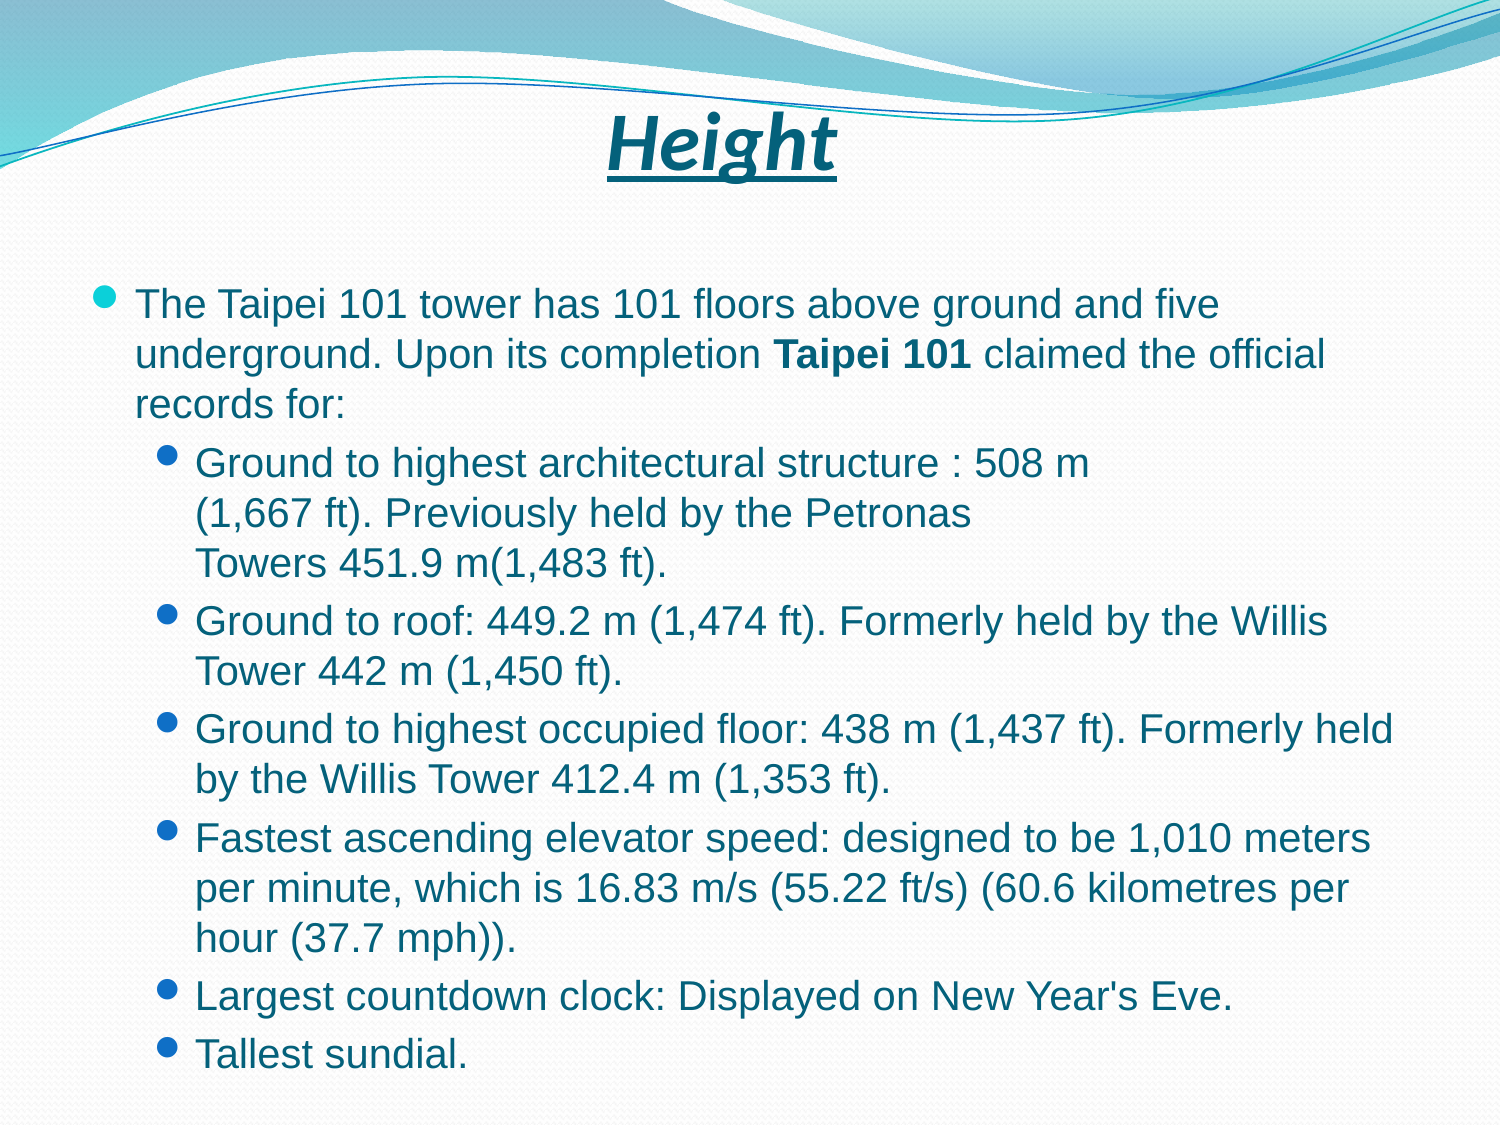

# Height
The Taipei 101 tower has 101 floors above ground and five underground. Upon its completion Taipei 101 claimed the official records for:
Ground to highest architectural structure : 508 m (1,667 ft). Previously held by the Petronas Towers 451.9 m(1,483 ft).
Ground to roof: 449.2 m (1,474 ft). Formerly held by the Willis Tower 442 m (1,450 ft).
Ground to highest occupied floor: 438 m (1,437 ft). Formerly held by the Willis Tower 412.4 m (1,353 ft).
Fastest ascending elevator speed: designed to be 1,010 meters per minute, which is 16.83 m/s (55.22 ft/s) (60.6 kilometres per hour (37.7 mph)).
Largest countdown clock: Displayed on New Year's Eve.
Tallest sundial.